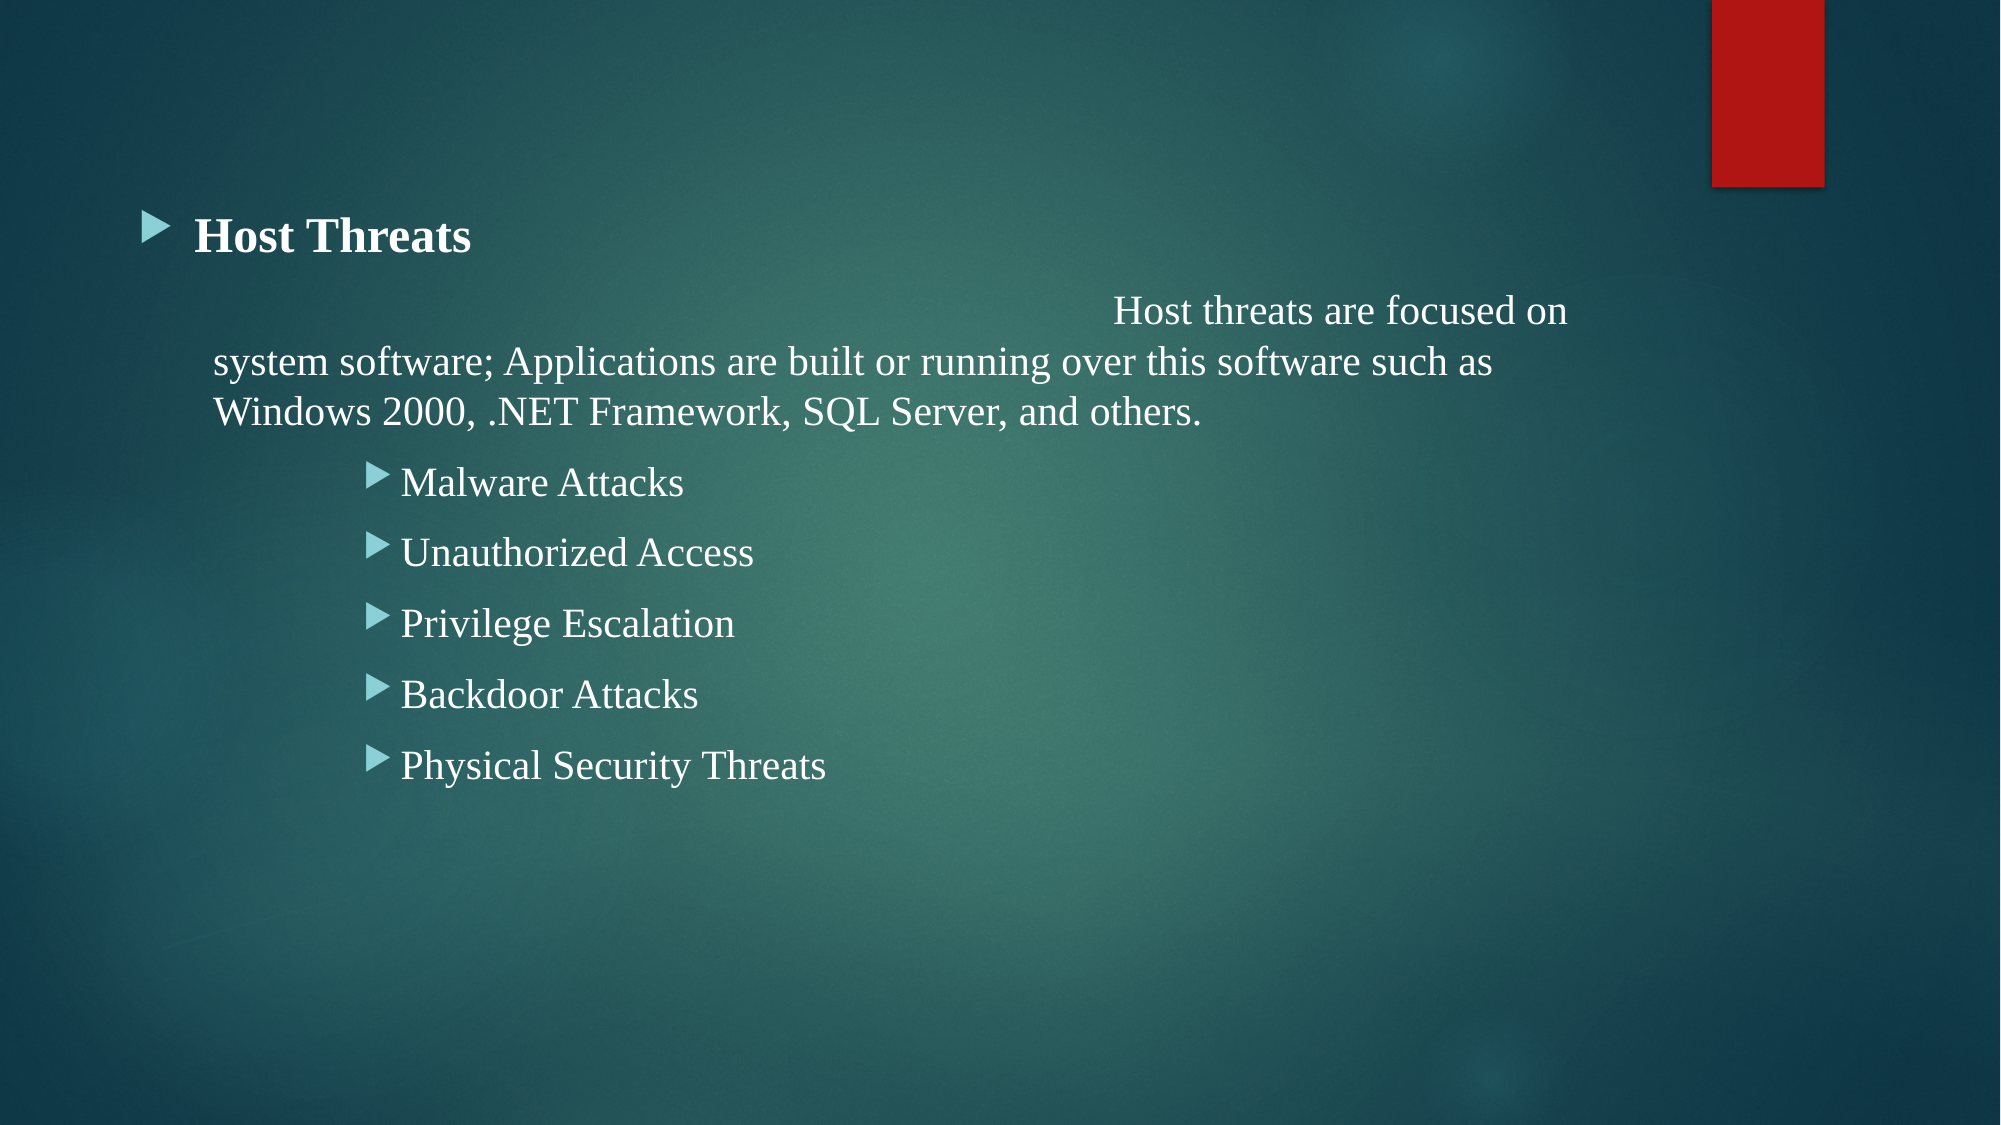

Host Threats
						Host threats are focused on system software; Applications are built or running over this software such as Windows 2000, .NET Framework, SQL Server, and others.
Malware Attacks
Unauthorized Access
Privilege Escalation
Backdoor Attacks
Physical Security Threats